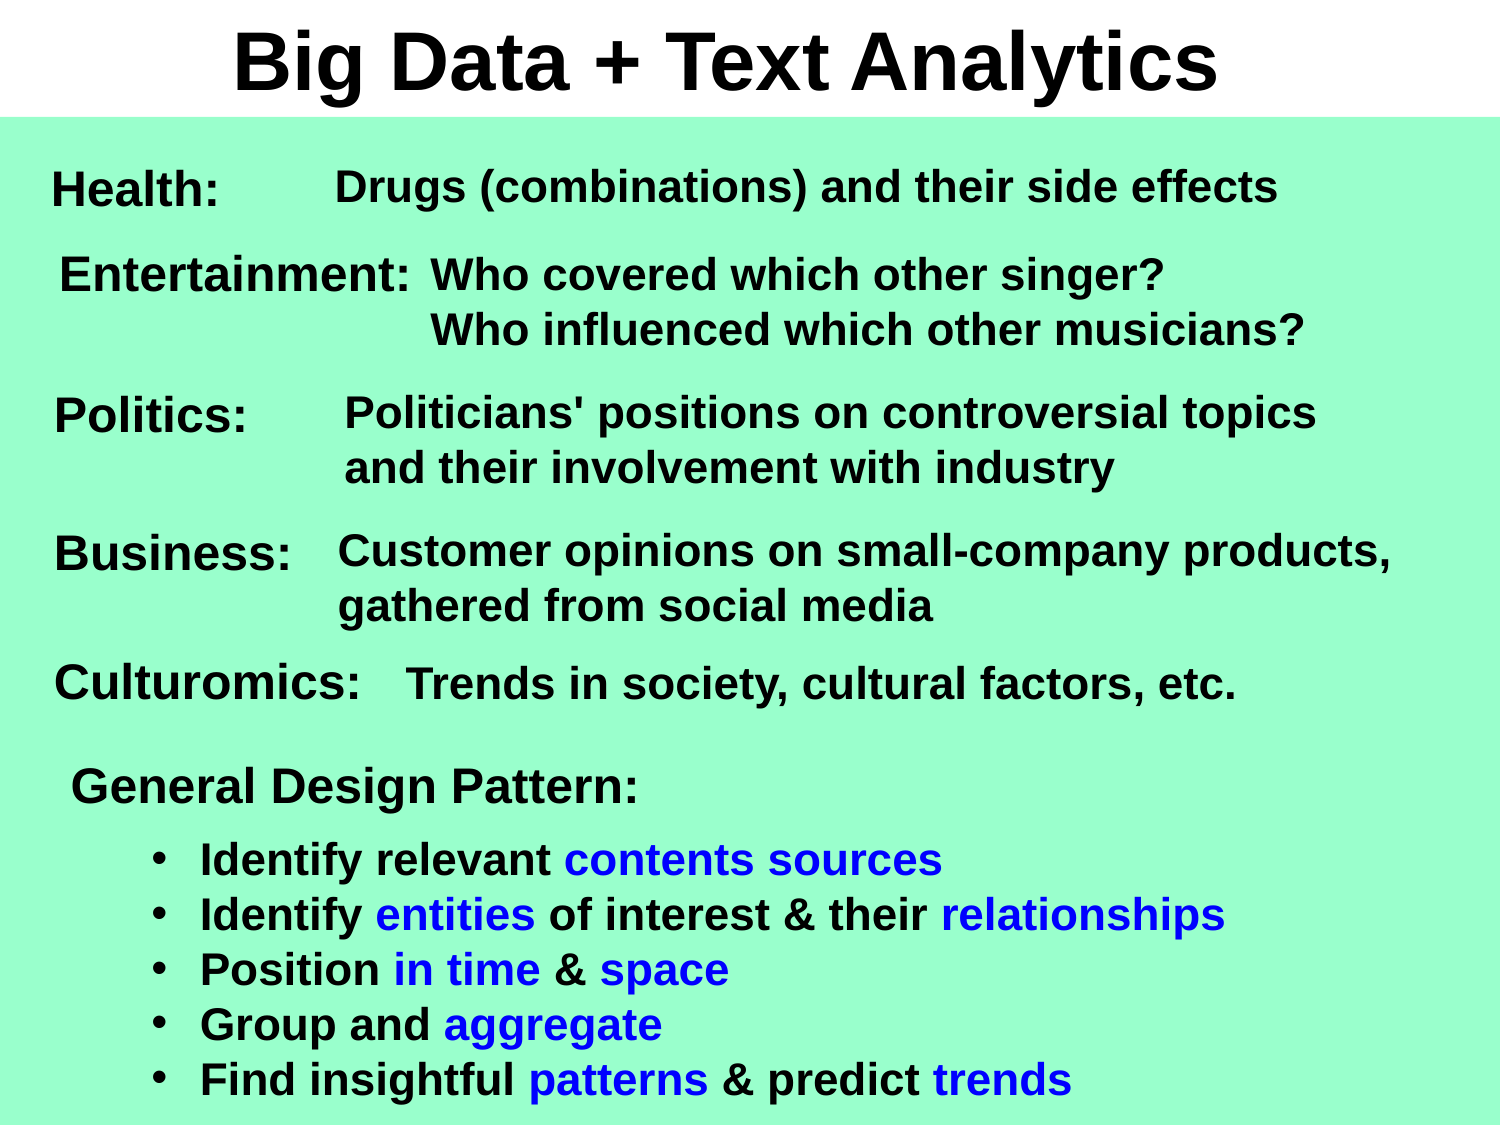

# Big Data + Text Analytics

Health:
Drugs (combinations) and their side effects

Entertainment:
Who covered which other singer?
Who influenced which other musicians?
Politics:
Politicians' positions on controversial topics
and their involvement with industry
Business:
Customer opinions on small-company products,
gathered from social media
Culturomics:
Trends in society, cultural factors, etc.
General Design Pattern:

 Identify relevant contents sources
 Identify entities of interest & their relationships
 Position in time & space
 Group and aggregate
 Find insightful patterns & predict trends